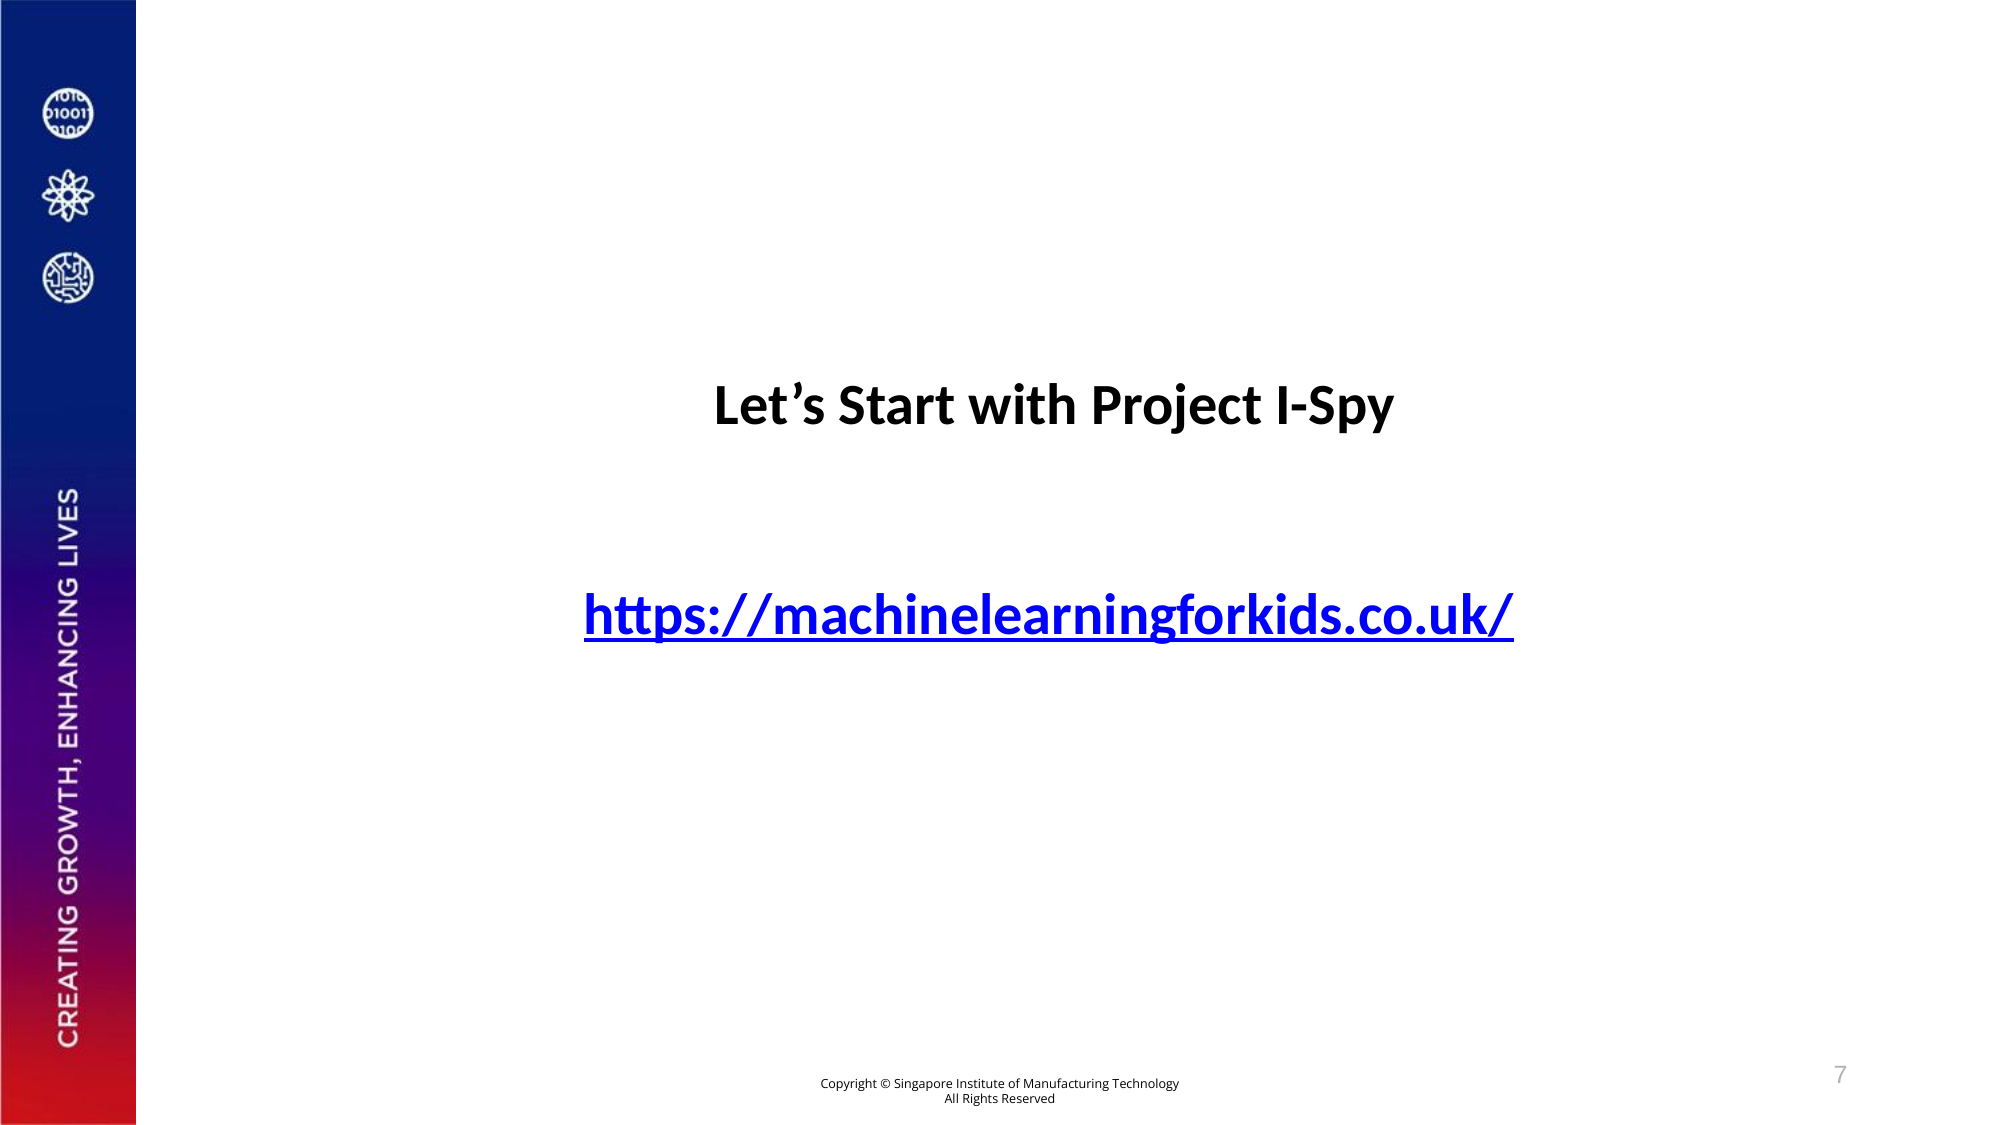

# Let’s Start with Project I-Spy https://machinelearningforkids.co.uk/
7